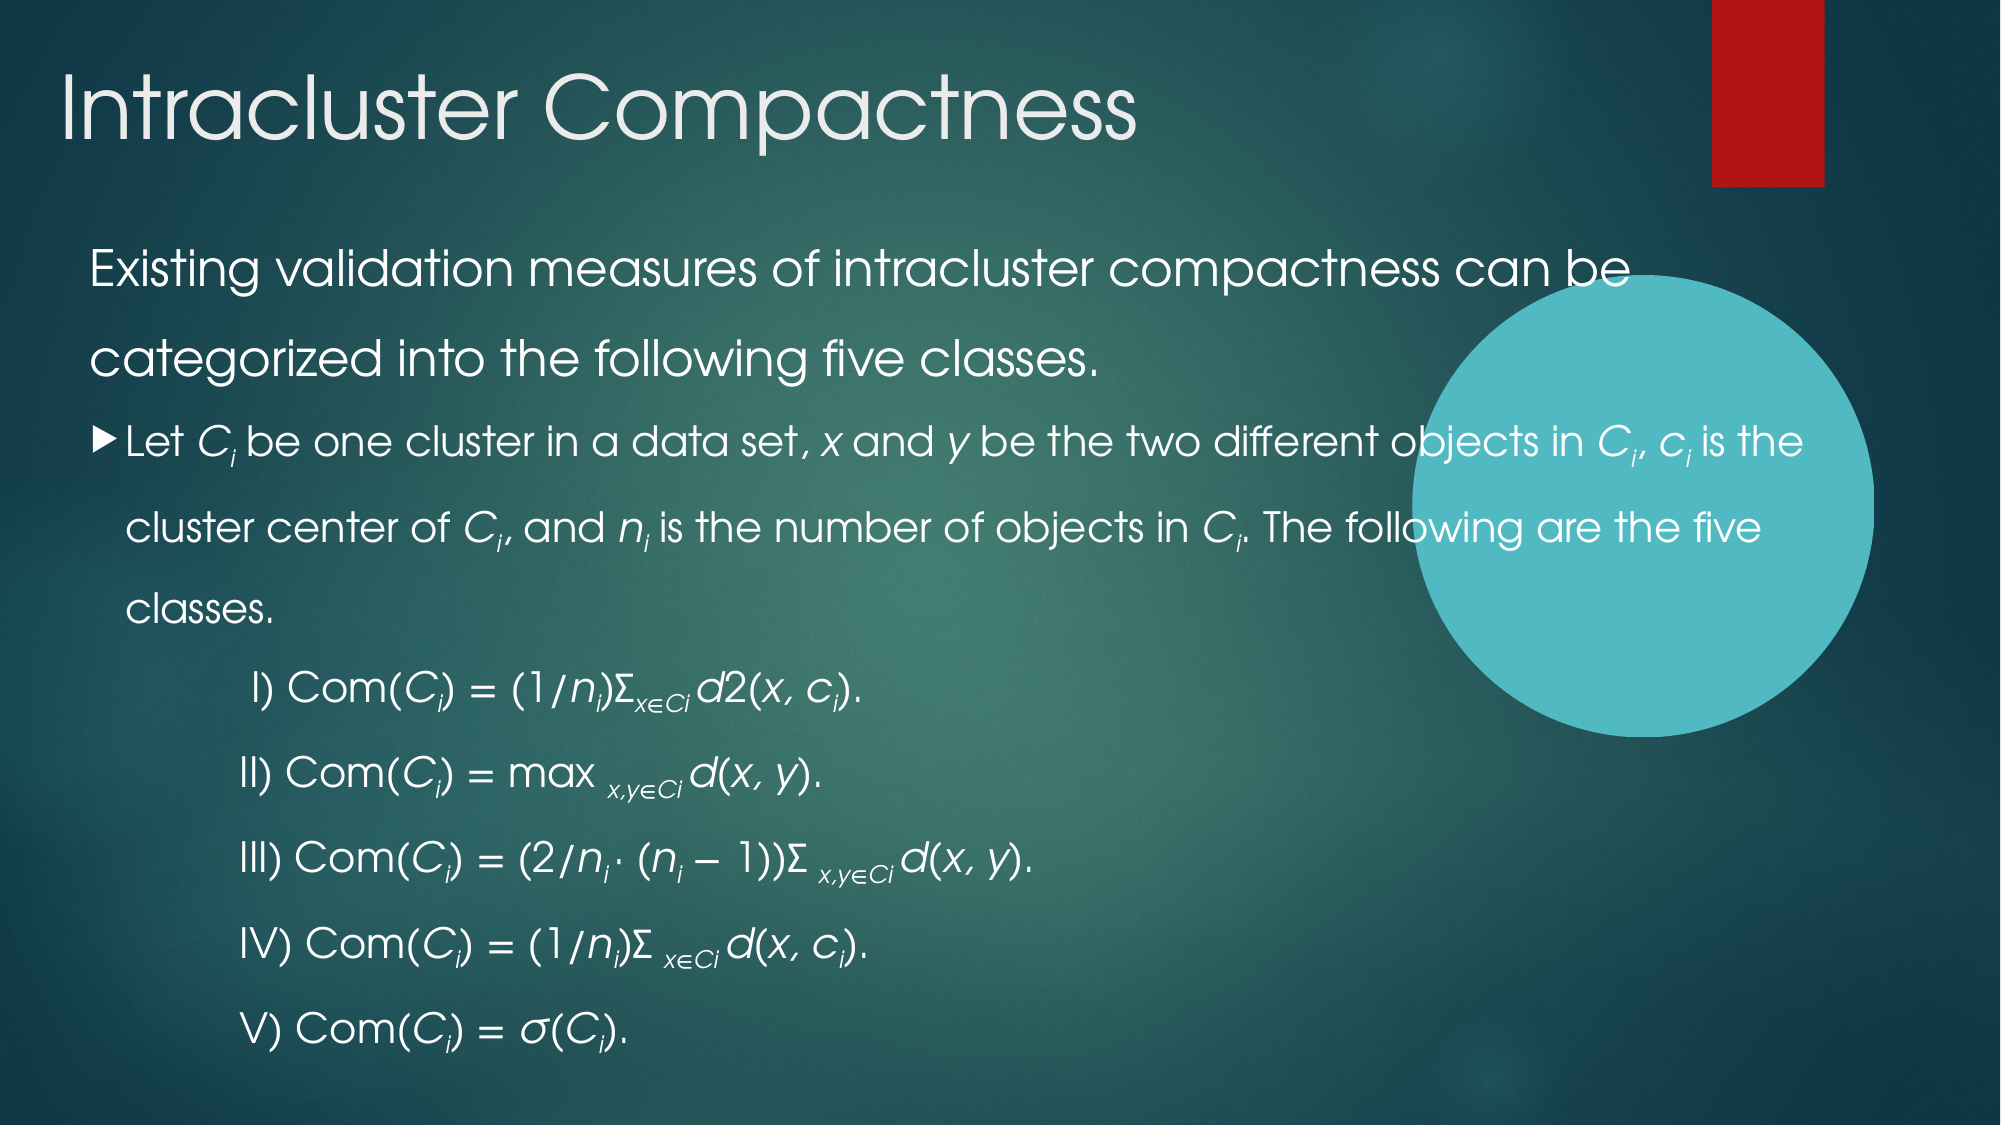

Intracluster Compactness
Existing validation measures of intracluster compactness can be categorized into the following five classes.
Let Ci be one cluster in a data set, x and y be the two different objects in Ci, ci is the cluster center of Ci, and ni is the number of objects in Ci. The following are the five classes.
 	 I) Com(Ci) = (1/ni)Σx∈Ci d2(x, ci).
	II) Com(Ci) = max x,y∈Ci d(x, y).
	III) Com(Ci) = (2/ni · (ni − 1))Σ x,y∈Ci d(x, y).
	IV) Com(Ci) = (1/ni)Σ x∈Ci d(x, ci).
	V) Com(Ci) = σ(Ci).